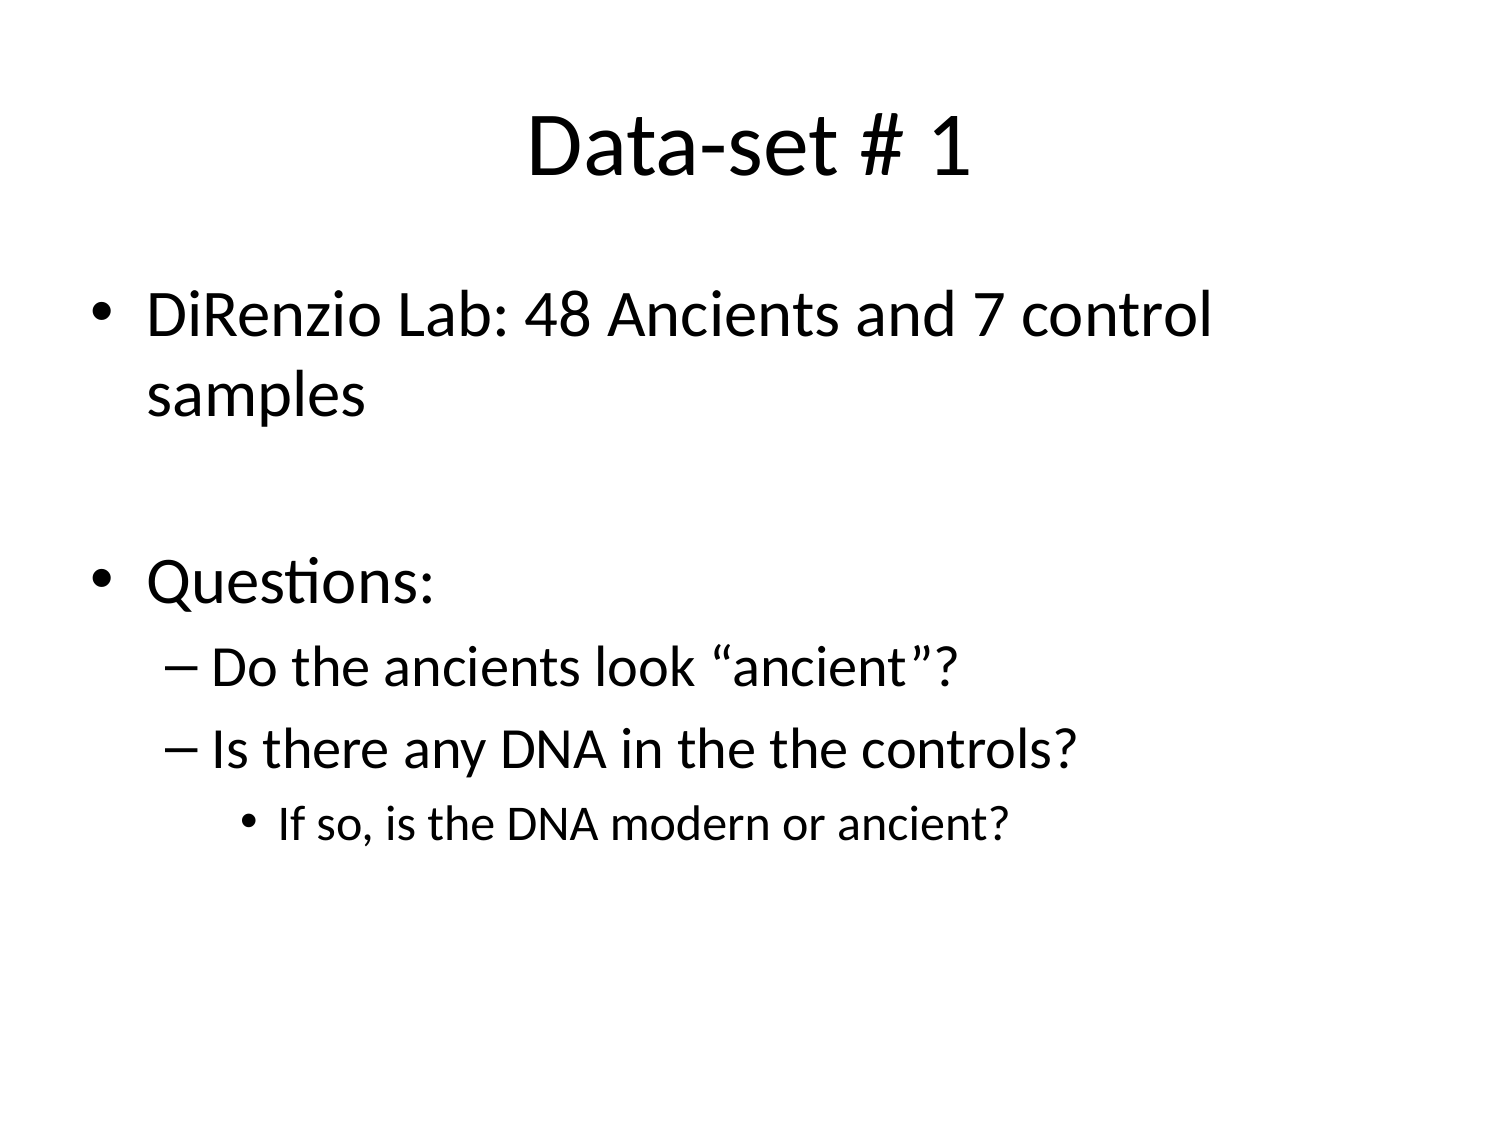

# Data-set # 1
DiRenzio Lab: 48 Ancients and 7 control samples

Questions:
Do the ancients look “ancient”?
Is there any DNA in the the controls?
If so, is the DNA modern or ancient?